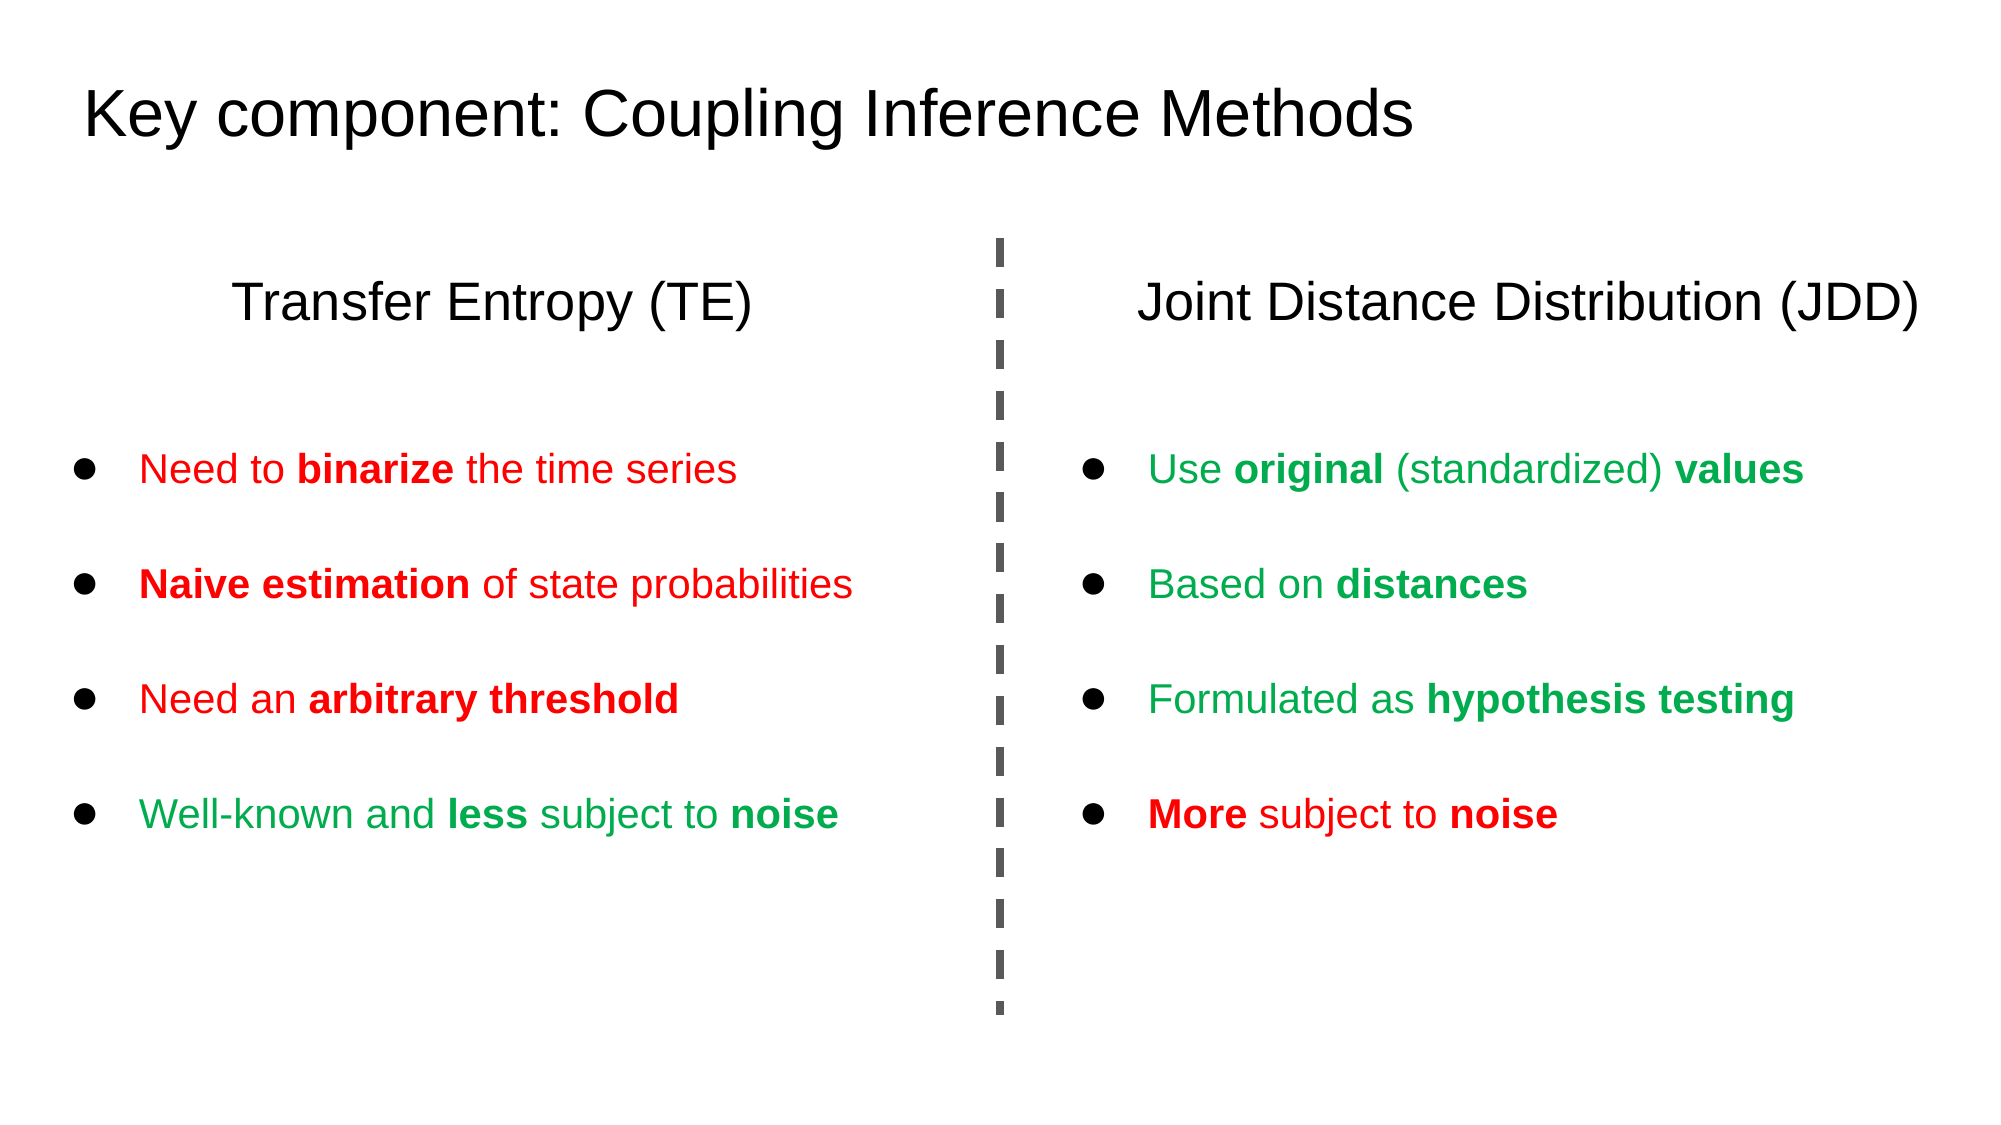

# Key component: Coupling Inference Methods
Transfer Entropy (TE)
Joint Distance Distribution (JDD)
Need to binarize the time series

Naive estimation of state probabilities

Need an arbitrary threshold

Well-known and less subject to noise

Use original (standardized) values

Based on distances

Formulated as hypothesis testing

More subject to noise